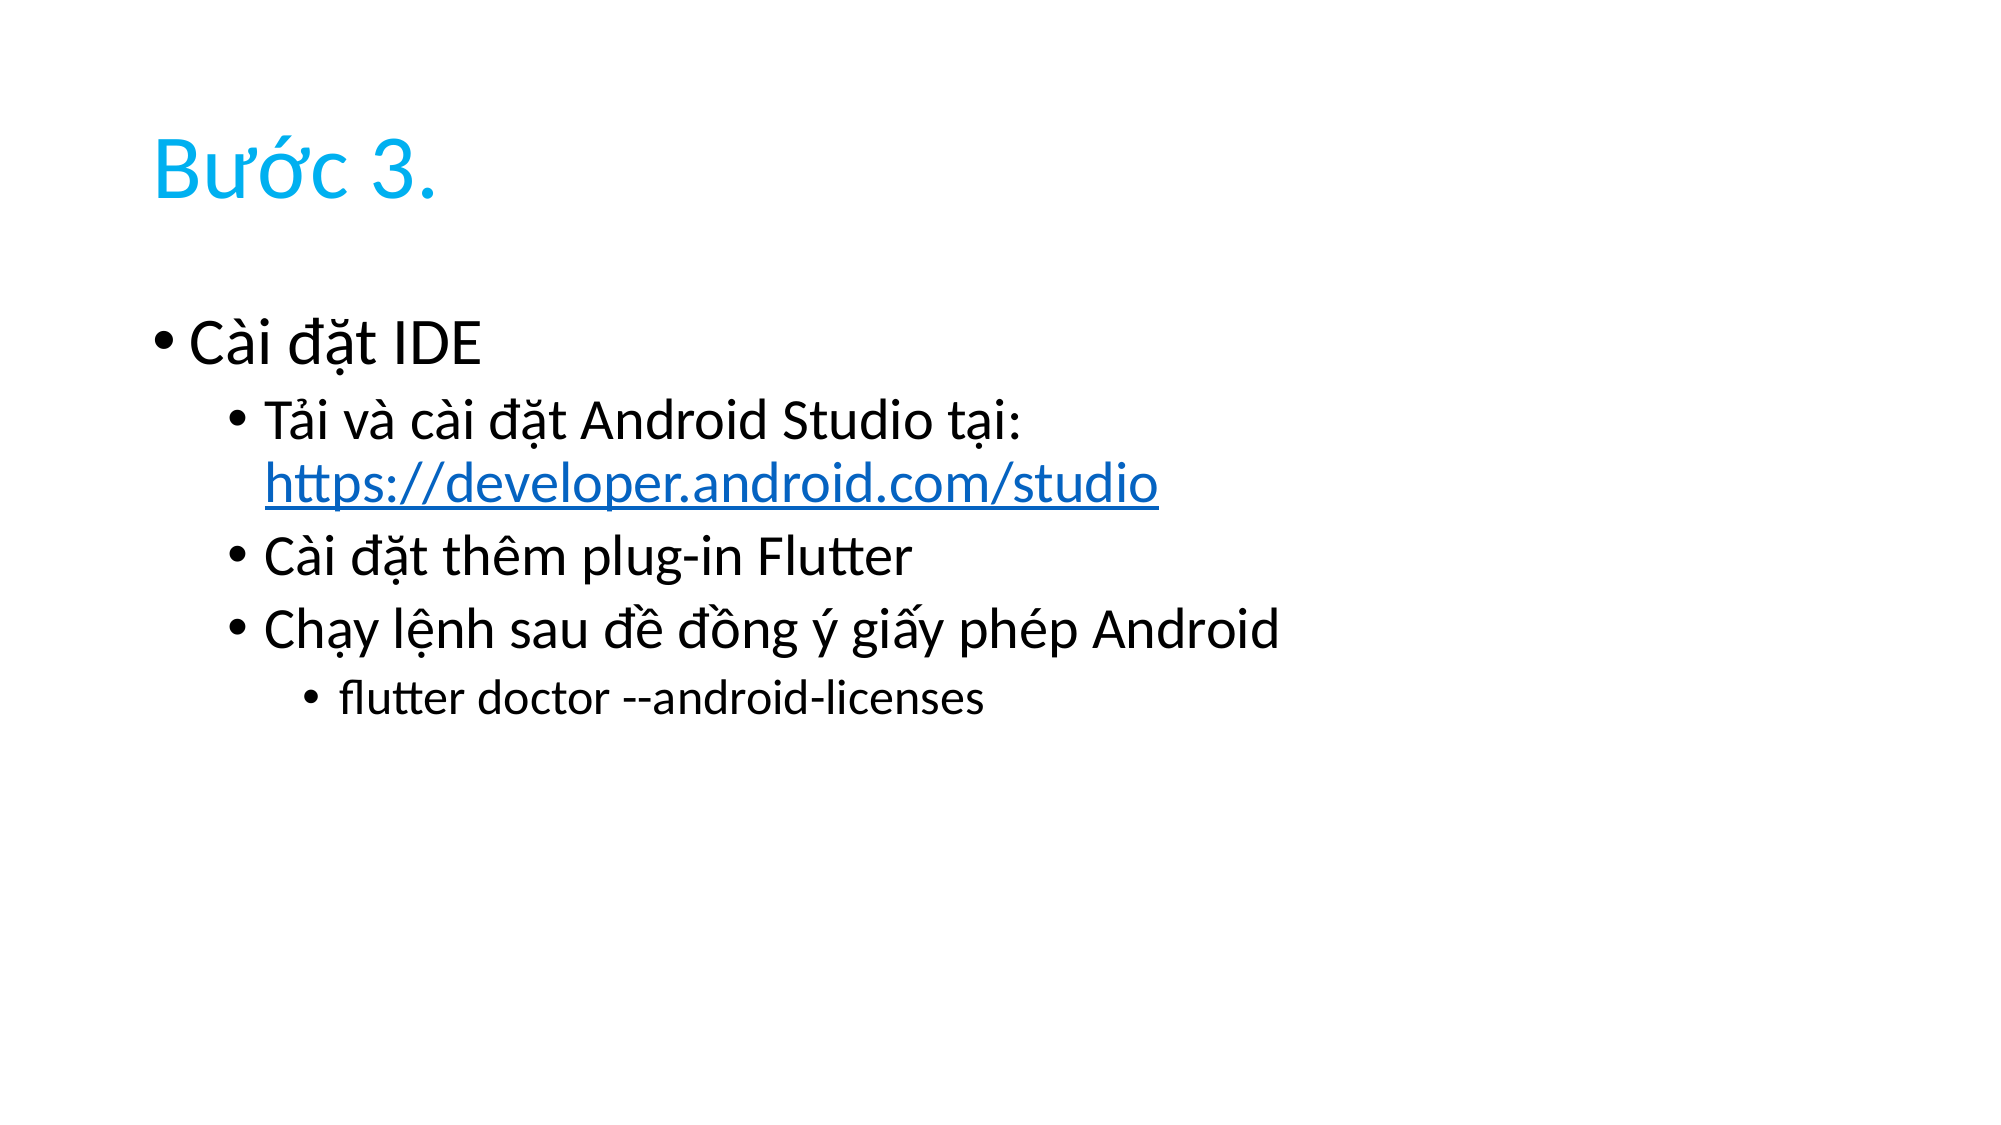

# Bước 3.
Cài đặt IDE
Tải và cài đặt Android Studio tại: https://developer.android.com/studio
Cài đặt thêm plug-in Flutter
Chạy lệnh sau đề đồng ý giấy phép Android
flutter doctor --android-licenses